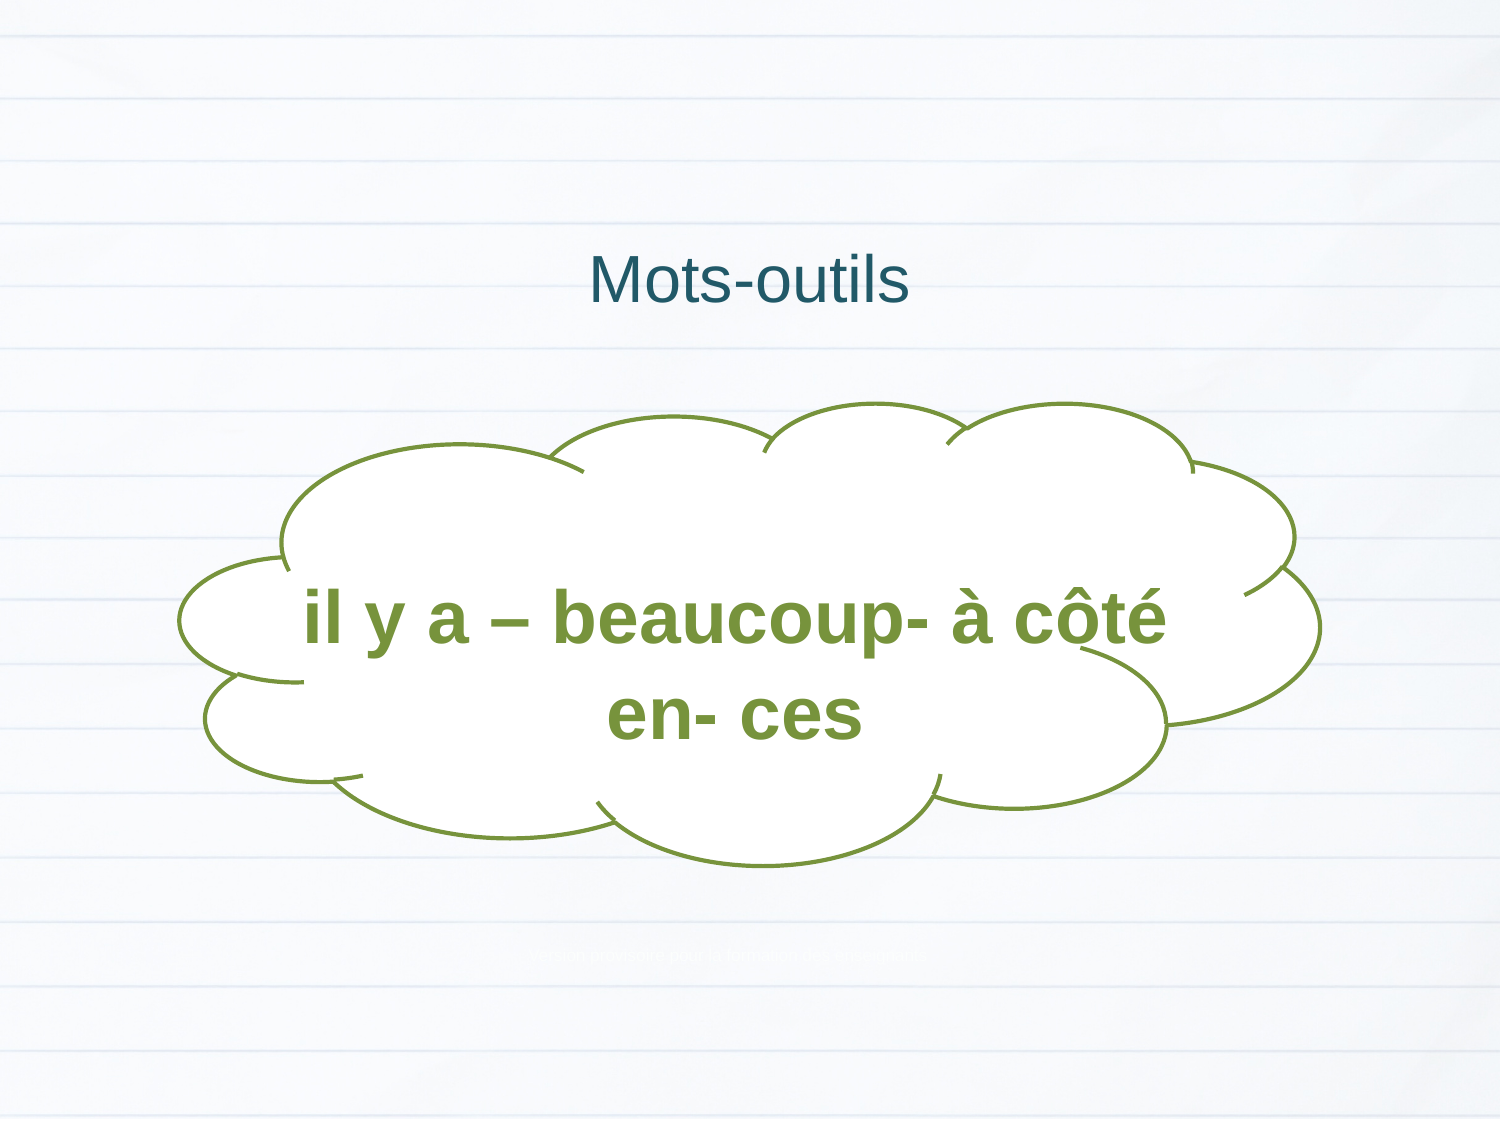

Mots-outils

il y a – beaucoup- à côté
en- ces
Version provisoire pour la formation des enseignants